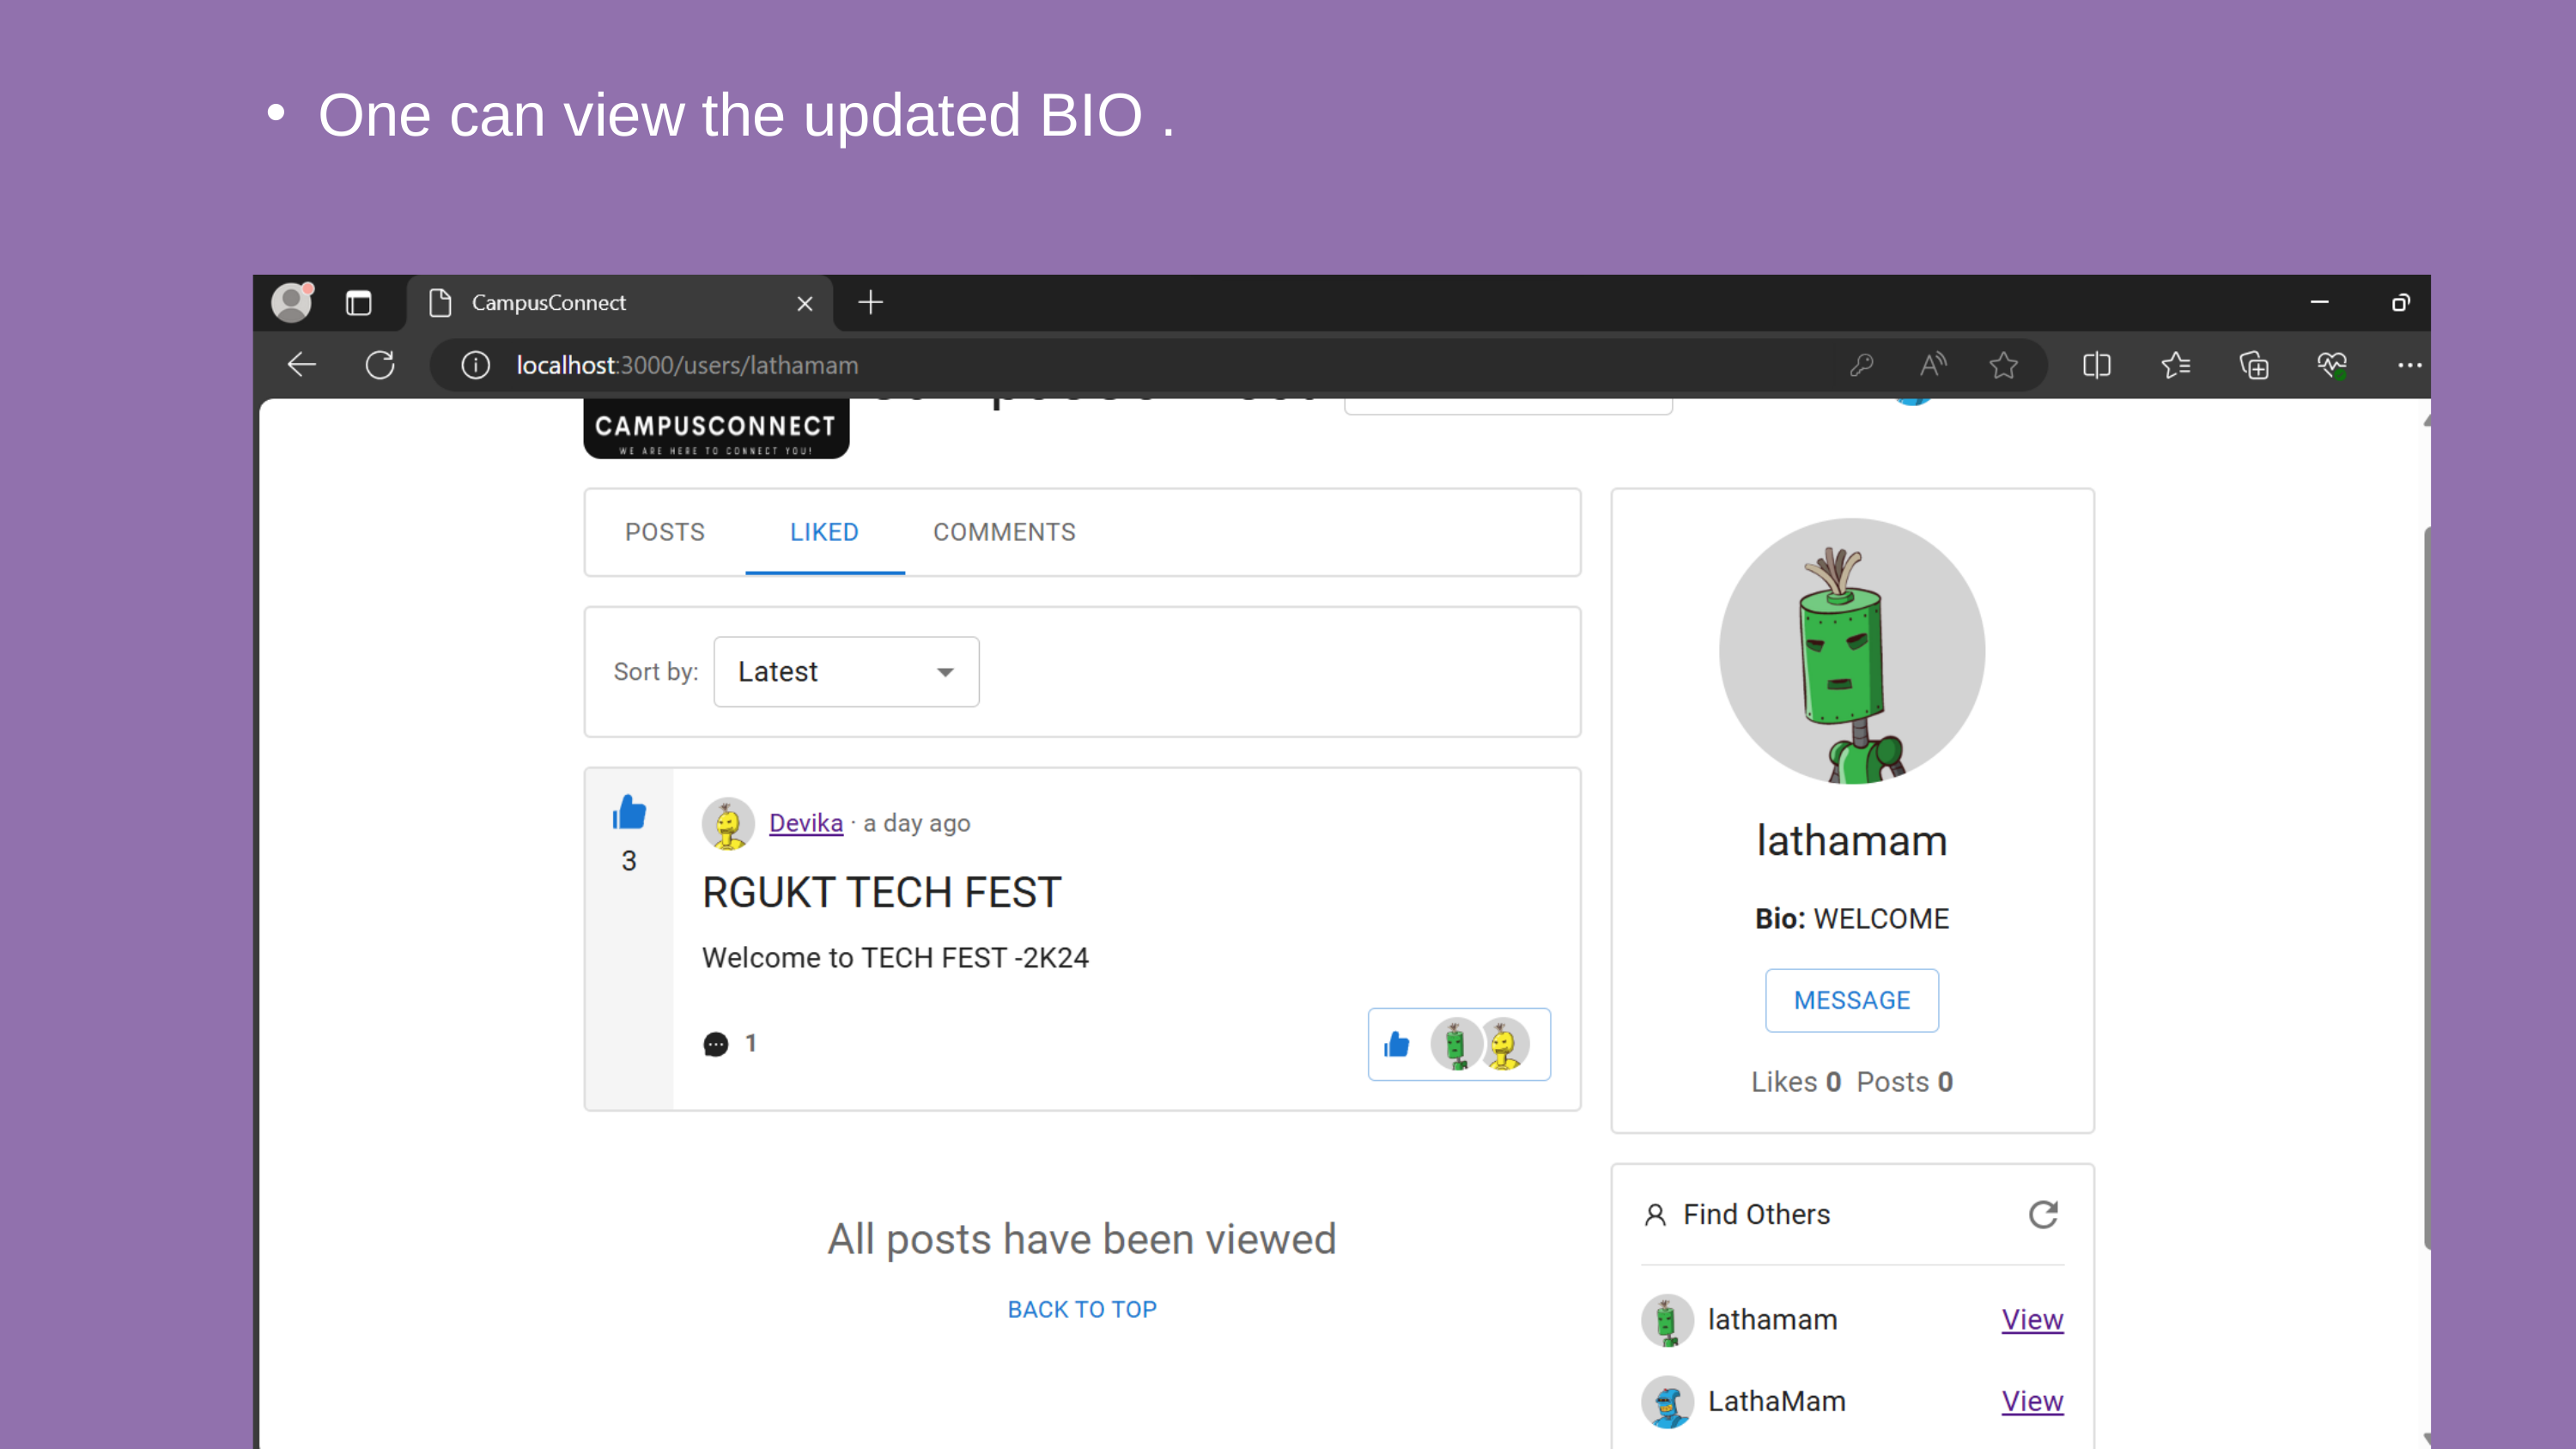

One can view the updated BIO .